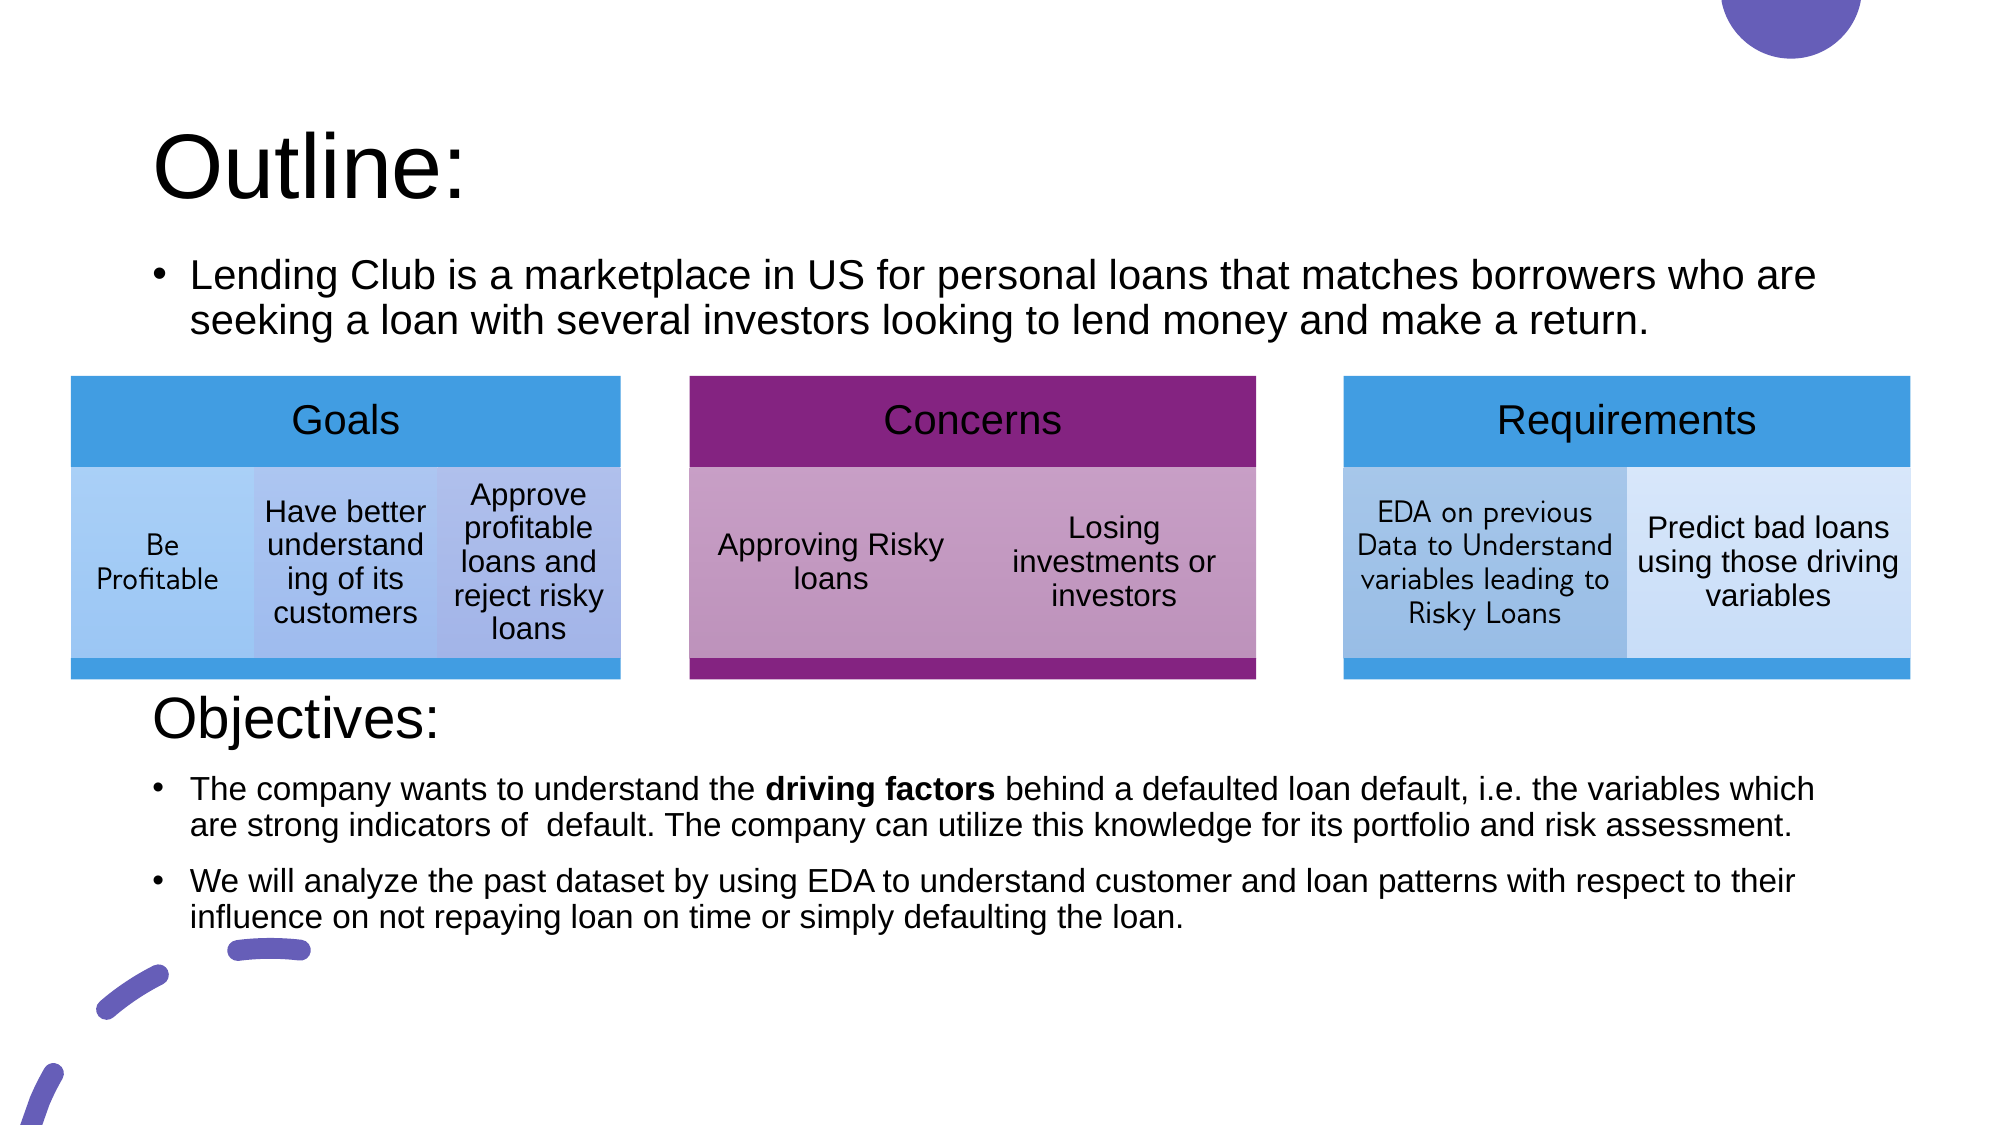

# Outline:
Lending Club is a marketplace in US for personal loans that matches borrowers who are seeking a loan with several investors looking to lend money and make a return.

Concerns
Approving Risky loans
Losing investments or investors
Goals
Be Profitable
Have better understanding of its customers
Approve profitable loans and reject risky loans
Requirements
EDA on previous Data to Understand variables leading to Risky Loans
Predict bad loans using those driving variables
Objectives:
The company wants to understand the driving factors behind a defaulted loan default, i.e. the variables which are strong indicators of  default. The company can utilize this knowledge for its portfolio and risk assessment.
We will analyze the past dataset by using EDA to understand customer and loan patterns with respect to their influence on not repaying loan on time or simply defaulting the loan.